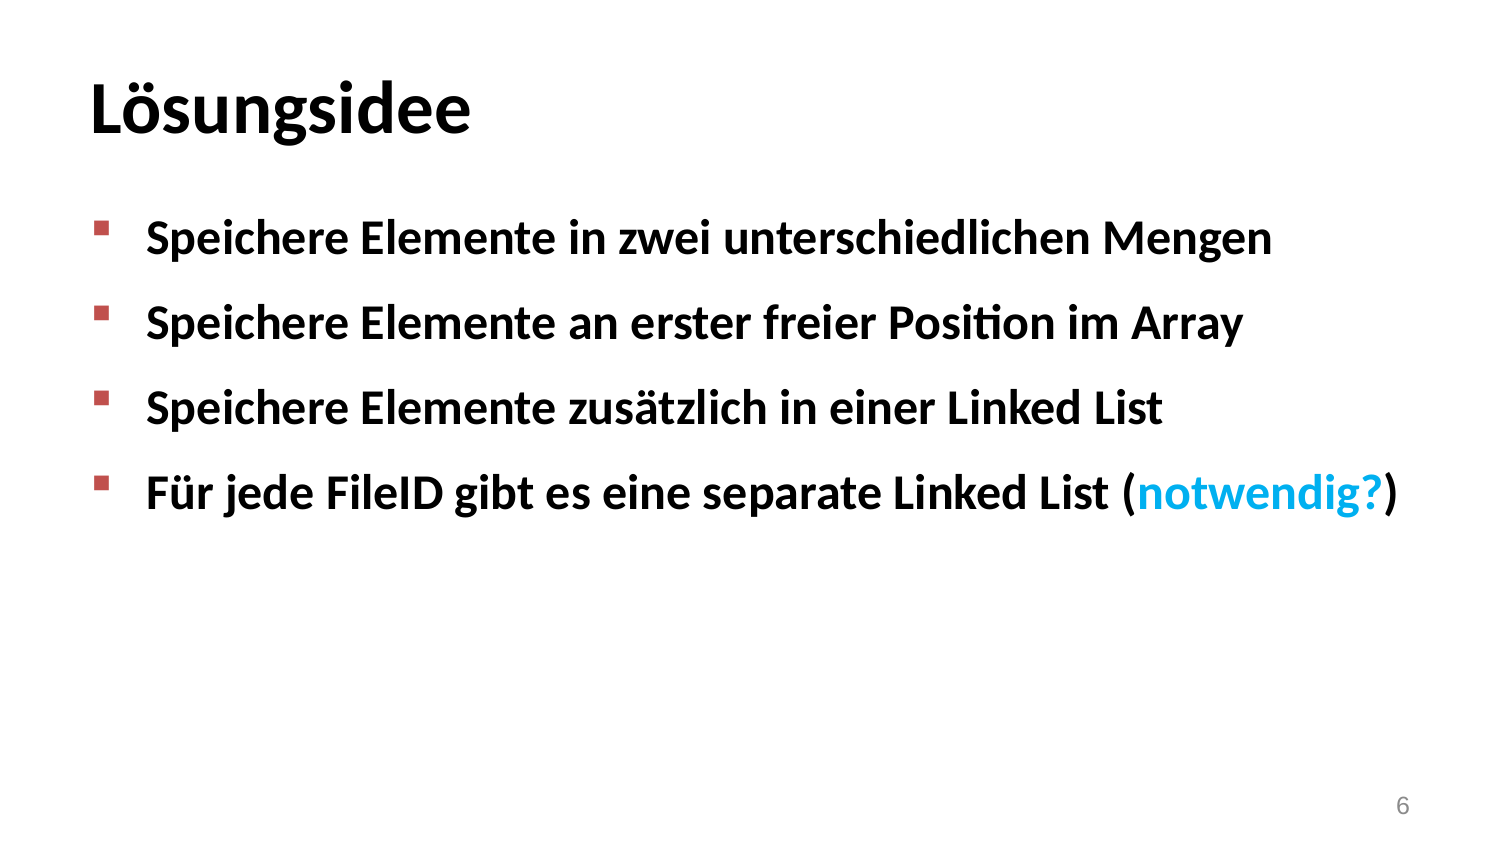

# Lösungsidee
Speichere Elemente in zwei unterschiedlichen Mengen
Speichere Elemente an erster freier Position im Array
Speichere Elemente zusätzlich in einer Linked List
Für jede FileID gibt es eine separate Linked List (notwendig?)
6